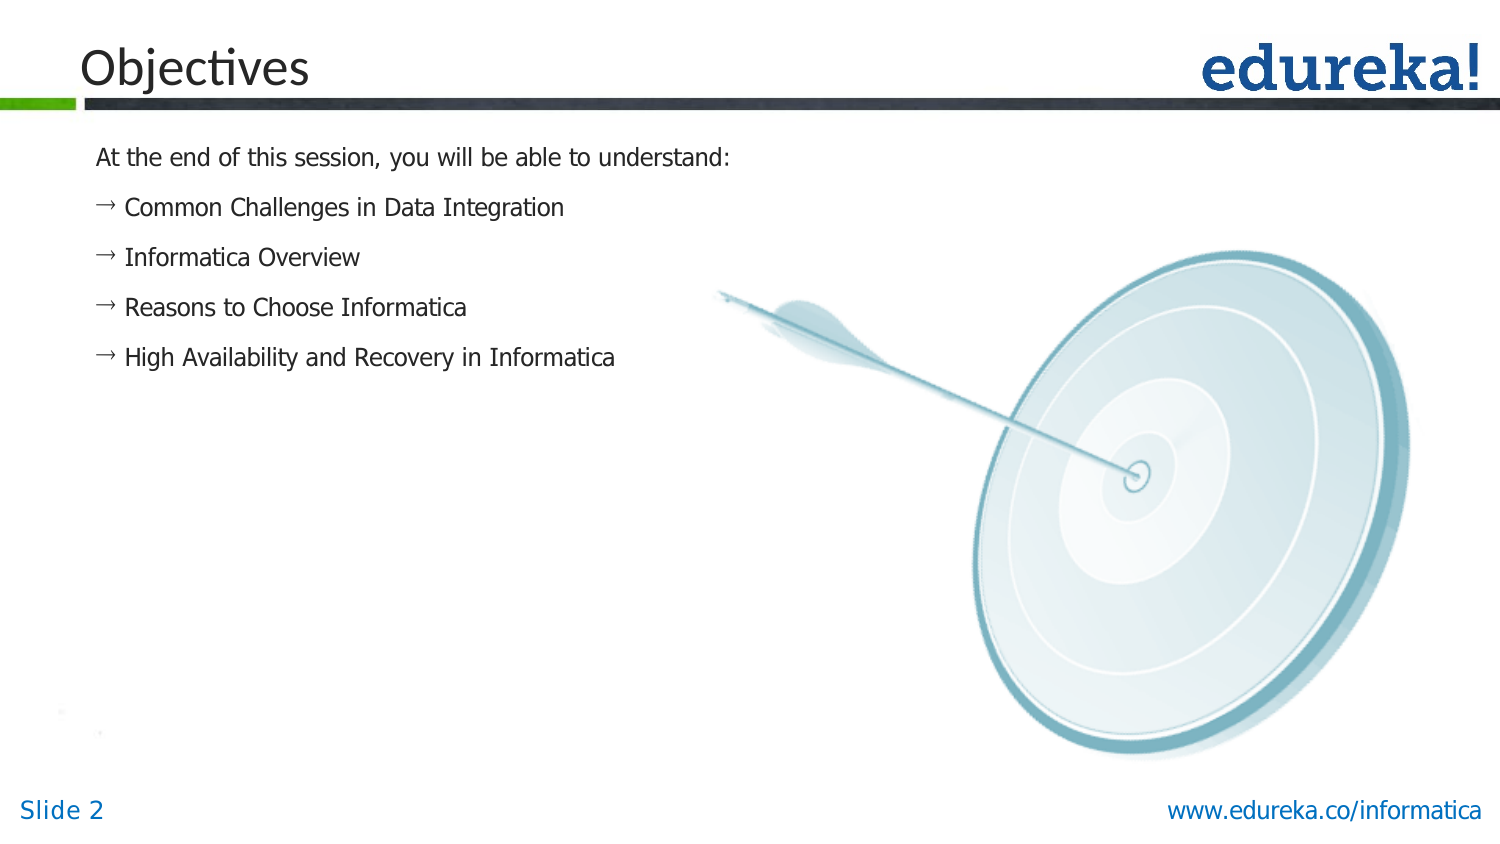

Objectives
At the end of this session, you will be able to understand:
 Common Challenges in Data Integration
 Informatica Overview
 Reasons to Choose Informatica
 High Availability and Recovery in Informatica